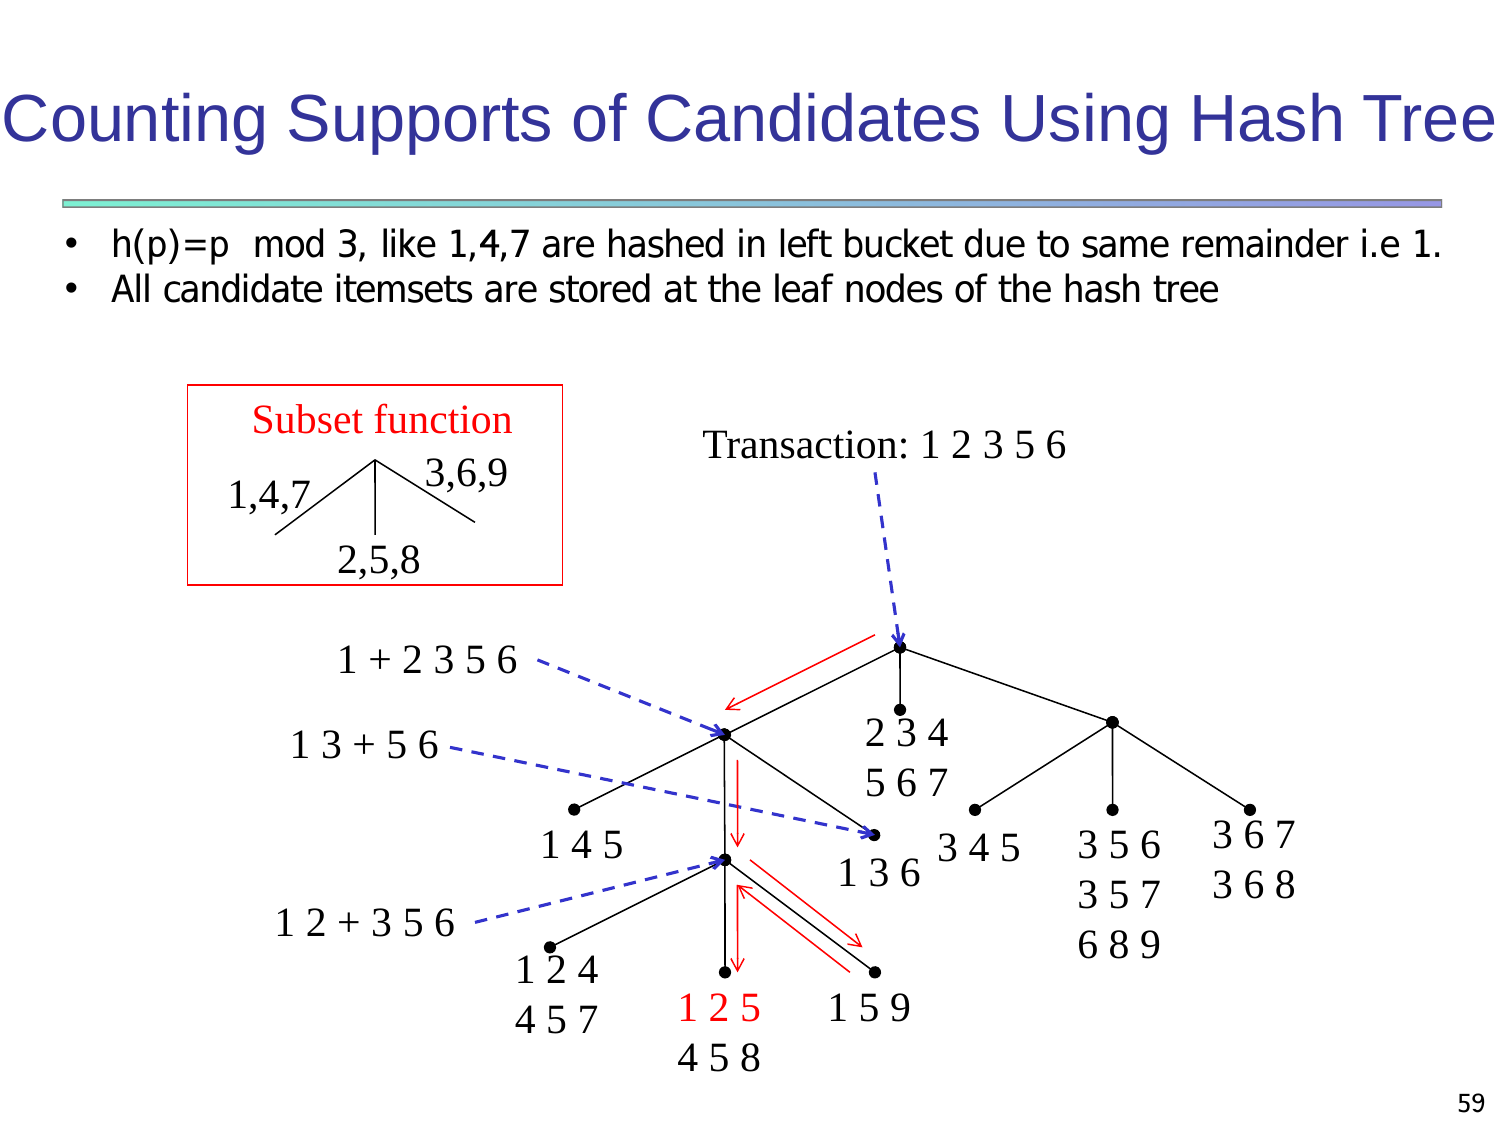

# Counting Supports of Candidates Using Hash Tree
h(p)=p  mod 3, like 1,4,7 are hashed in left bucket due to same remainder i.e 1.
All candidate itemsets are stored at the leaf nodes of the hash tree

Subset function
3,6,9
1,4,7

2,5,8
Transaction: 1 2 3 5 6

1 + 2 3 5 6

2 3 4
5 6 7

3 6 7
3 6 8
1 4 5
3 5 6
3 5 7
6 8 9
3 4 5
1 3 6

1 2 4
4 5 7
1 2 5
4 5 8
1 5 9

1 3 + 5 6

1 2 + 3 5 6
59